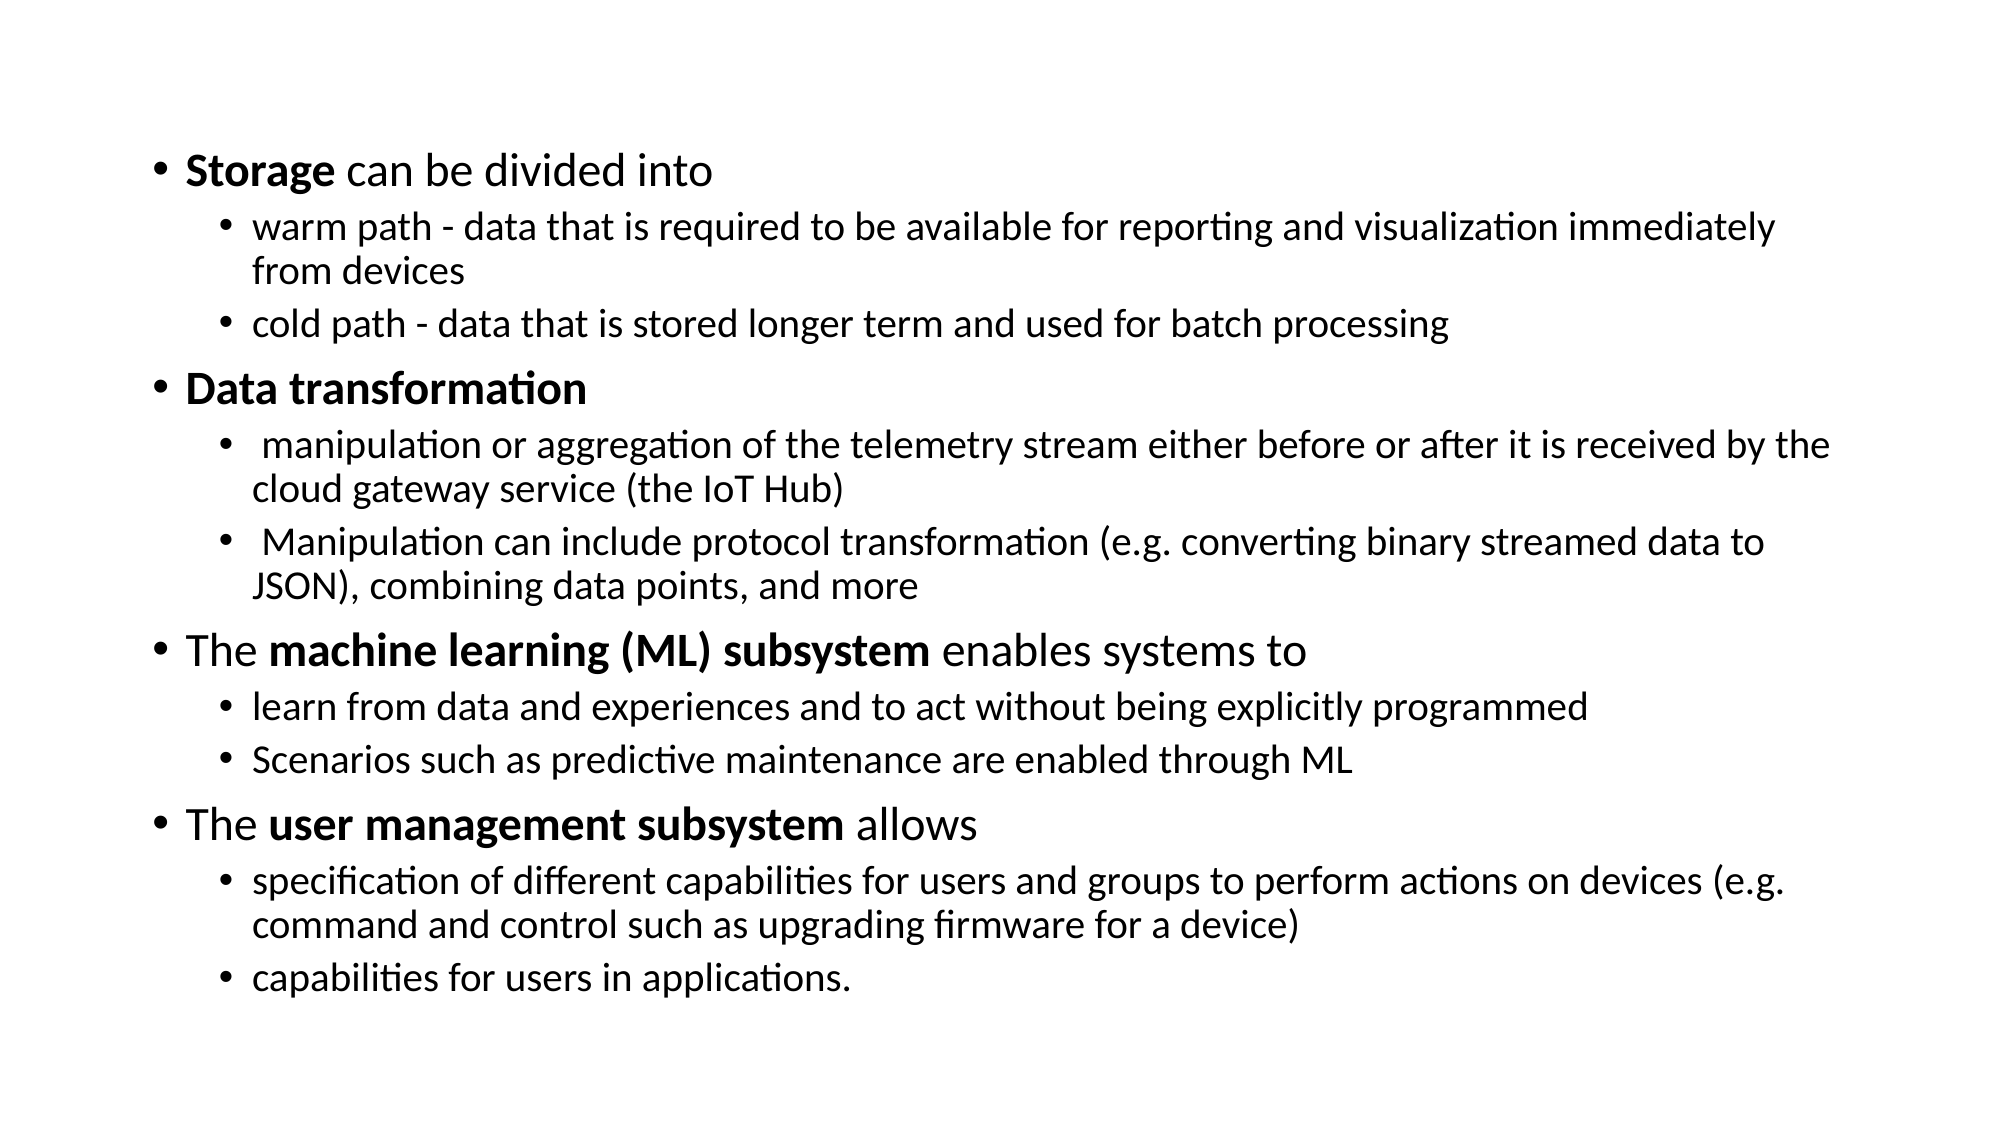

Storage can be divided into
warm path - data that is required to be available for reporting and visualization immediately from devices
cold path - data that is stored longer term and used for batch processing
Data transformation
 manipulation or aggregation of the telemetry stream either before or after it is received by the cloud gateway service (the IoT Hub)
 Manipulation can include protocol transformation (e.g. converting binary streamed data to JSON), combining data points, and more
The machine learning (ML) subsystem enables systems to
learn from data and experiences and to act without being explicitly programmed
Scenarios such as predictive maintenance are enabled through ML
The user management subsystem allows
specification of different capabilities for users and groups to perform actions on devices (e.g. command and control such as upgrading firmware for a device)
capabilities for users in applications.